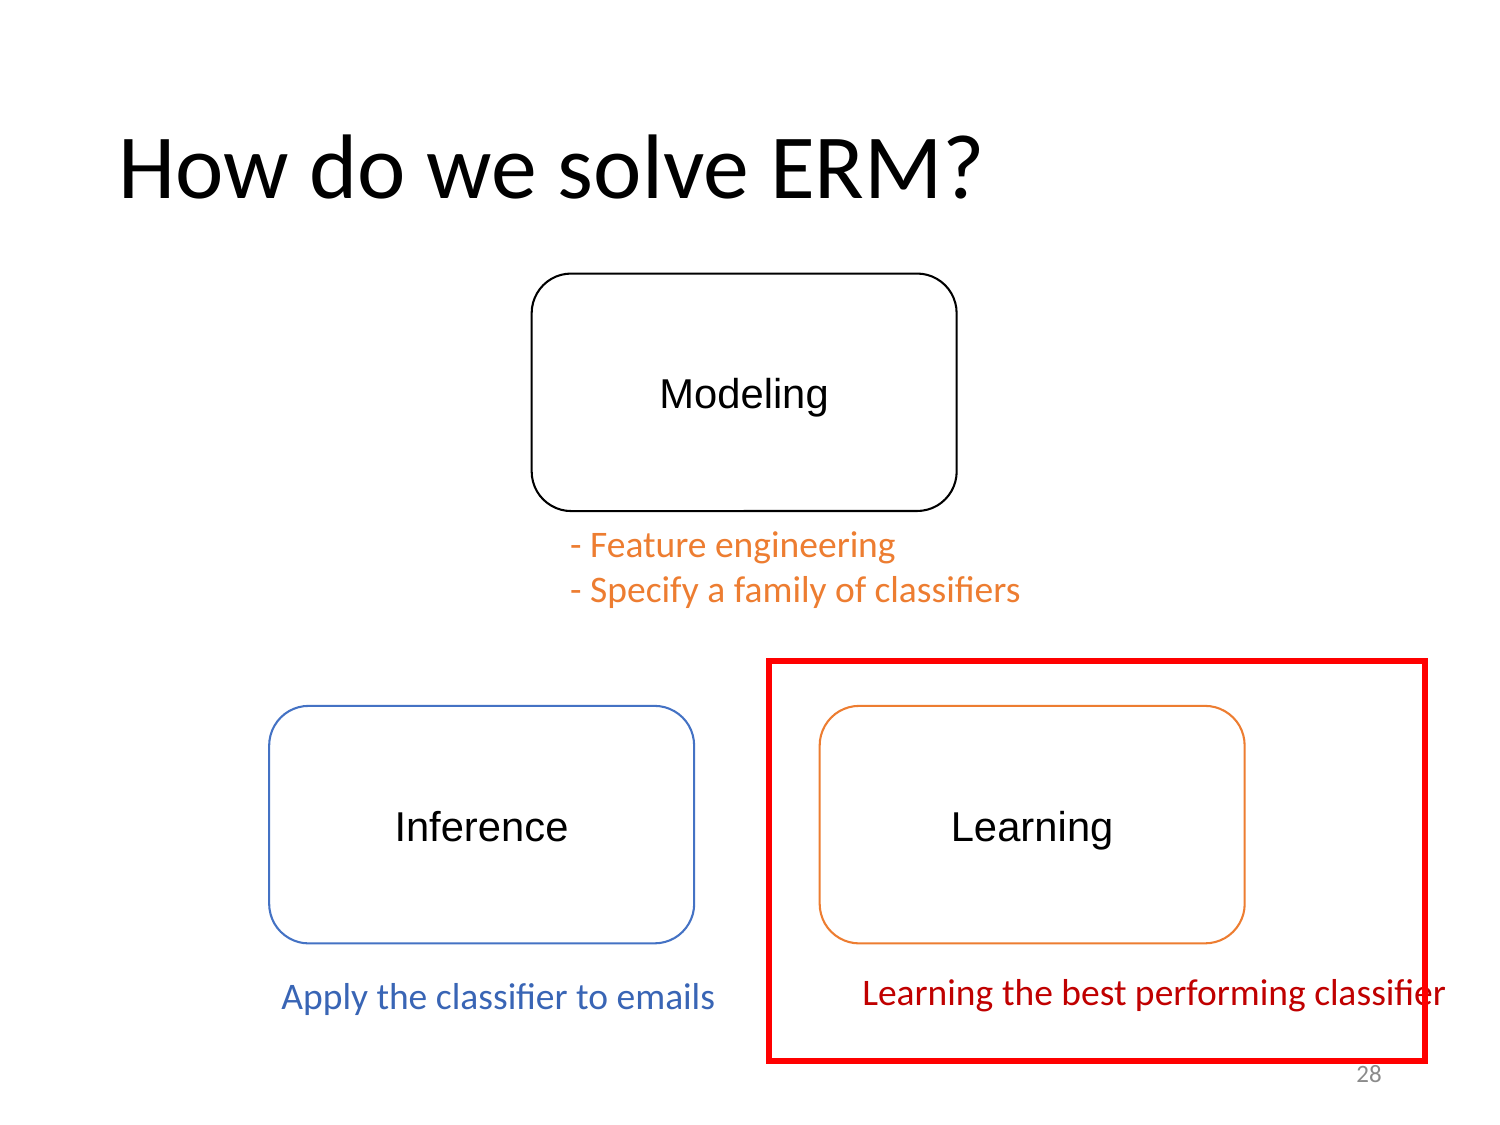

# How do we solve ERM?
Modeling
- Feature engineering
- Specify a family of classifiers

Inference
Learning
Learning the best performing classifier
Apply the classifier to emails
28